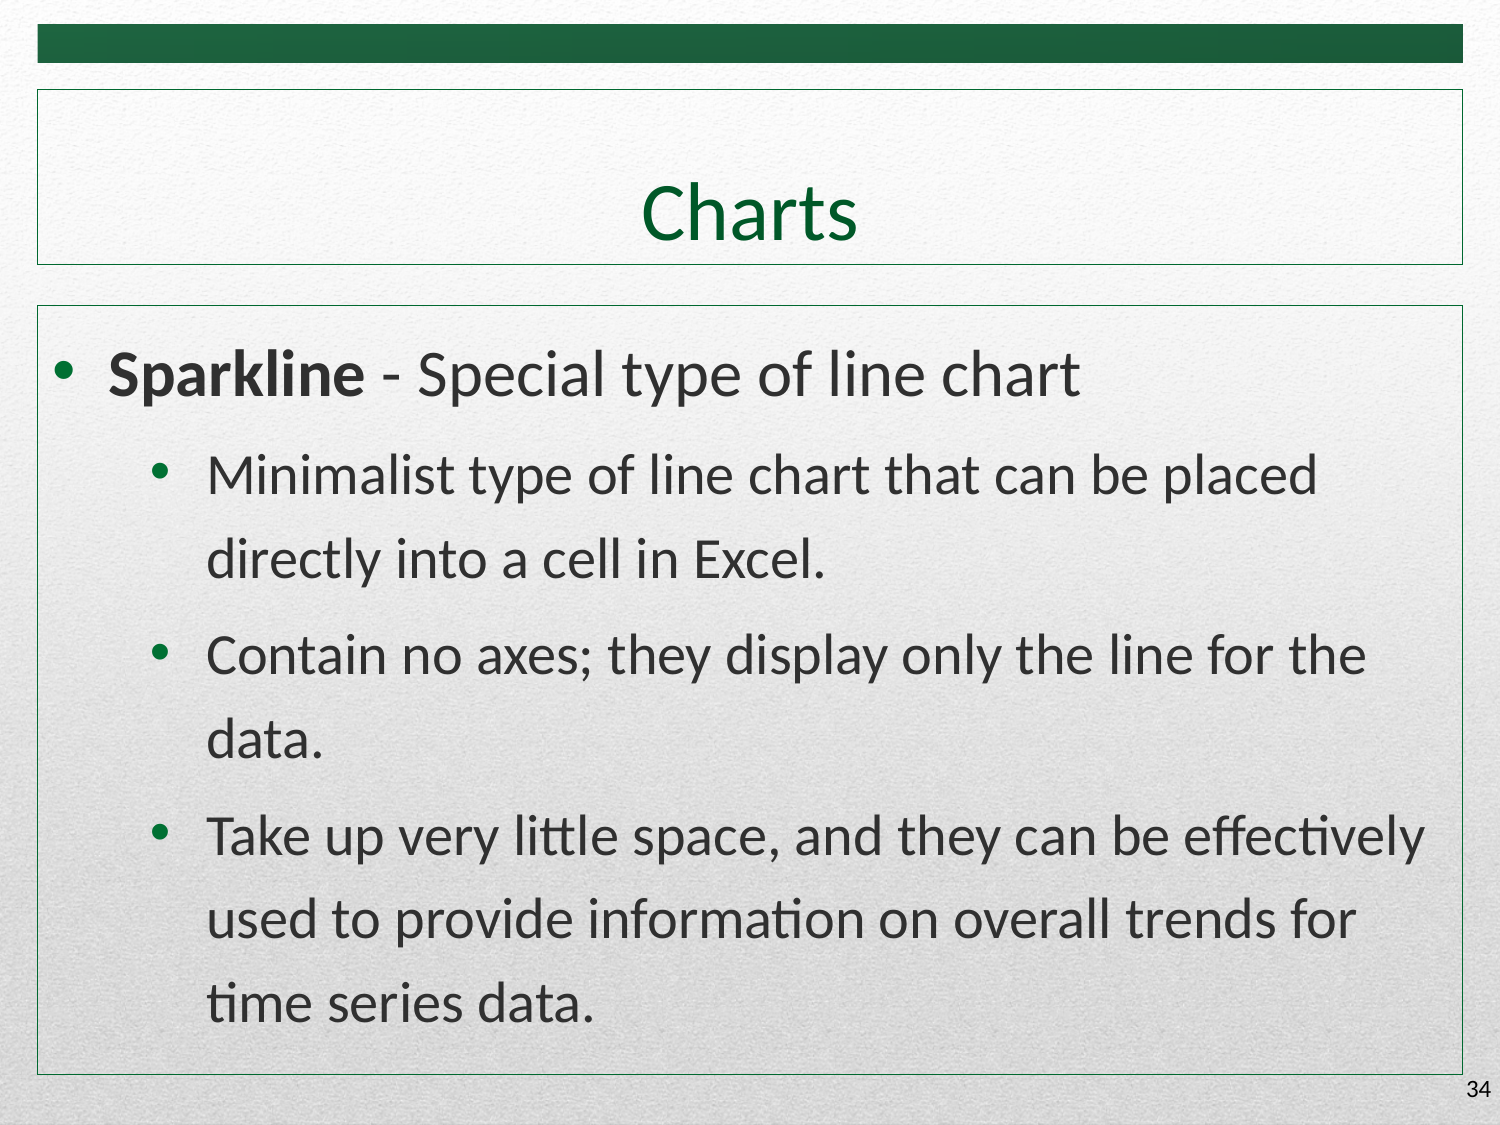

# Charts
Sparkline - Special type of line chart
Minimalist type of line chart that can be placed directly into a cell in Excel.
Contain no axes; they display only the line for the data.
Take up very little space, and they can be effectively used to provide information on overall trends for time series data.

34